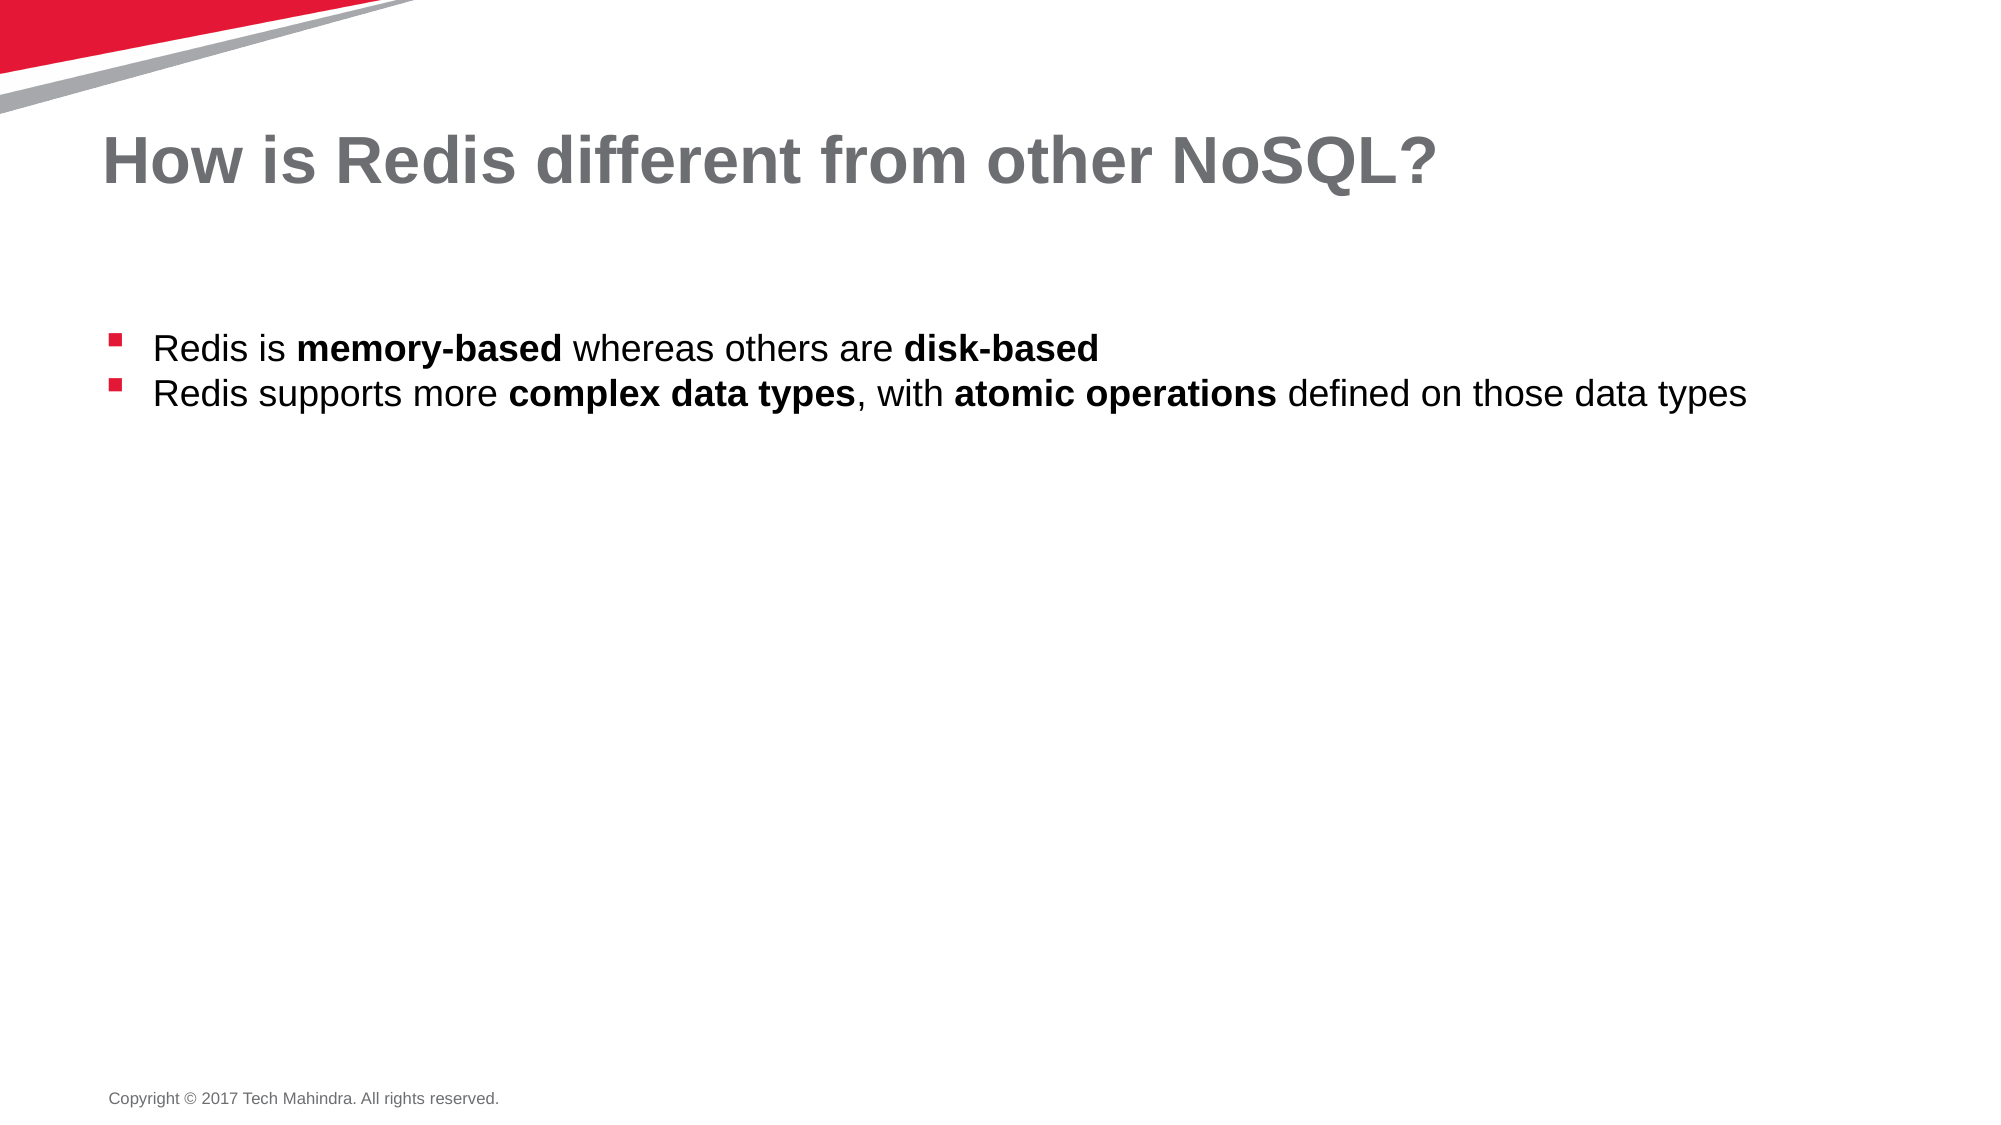

# How is Redis different from other NoSQL?
Redis is memory-based whereas others are disk-based
Redis supports more complex data types, with atomic operations defined on those data types